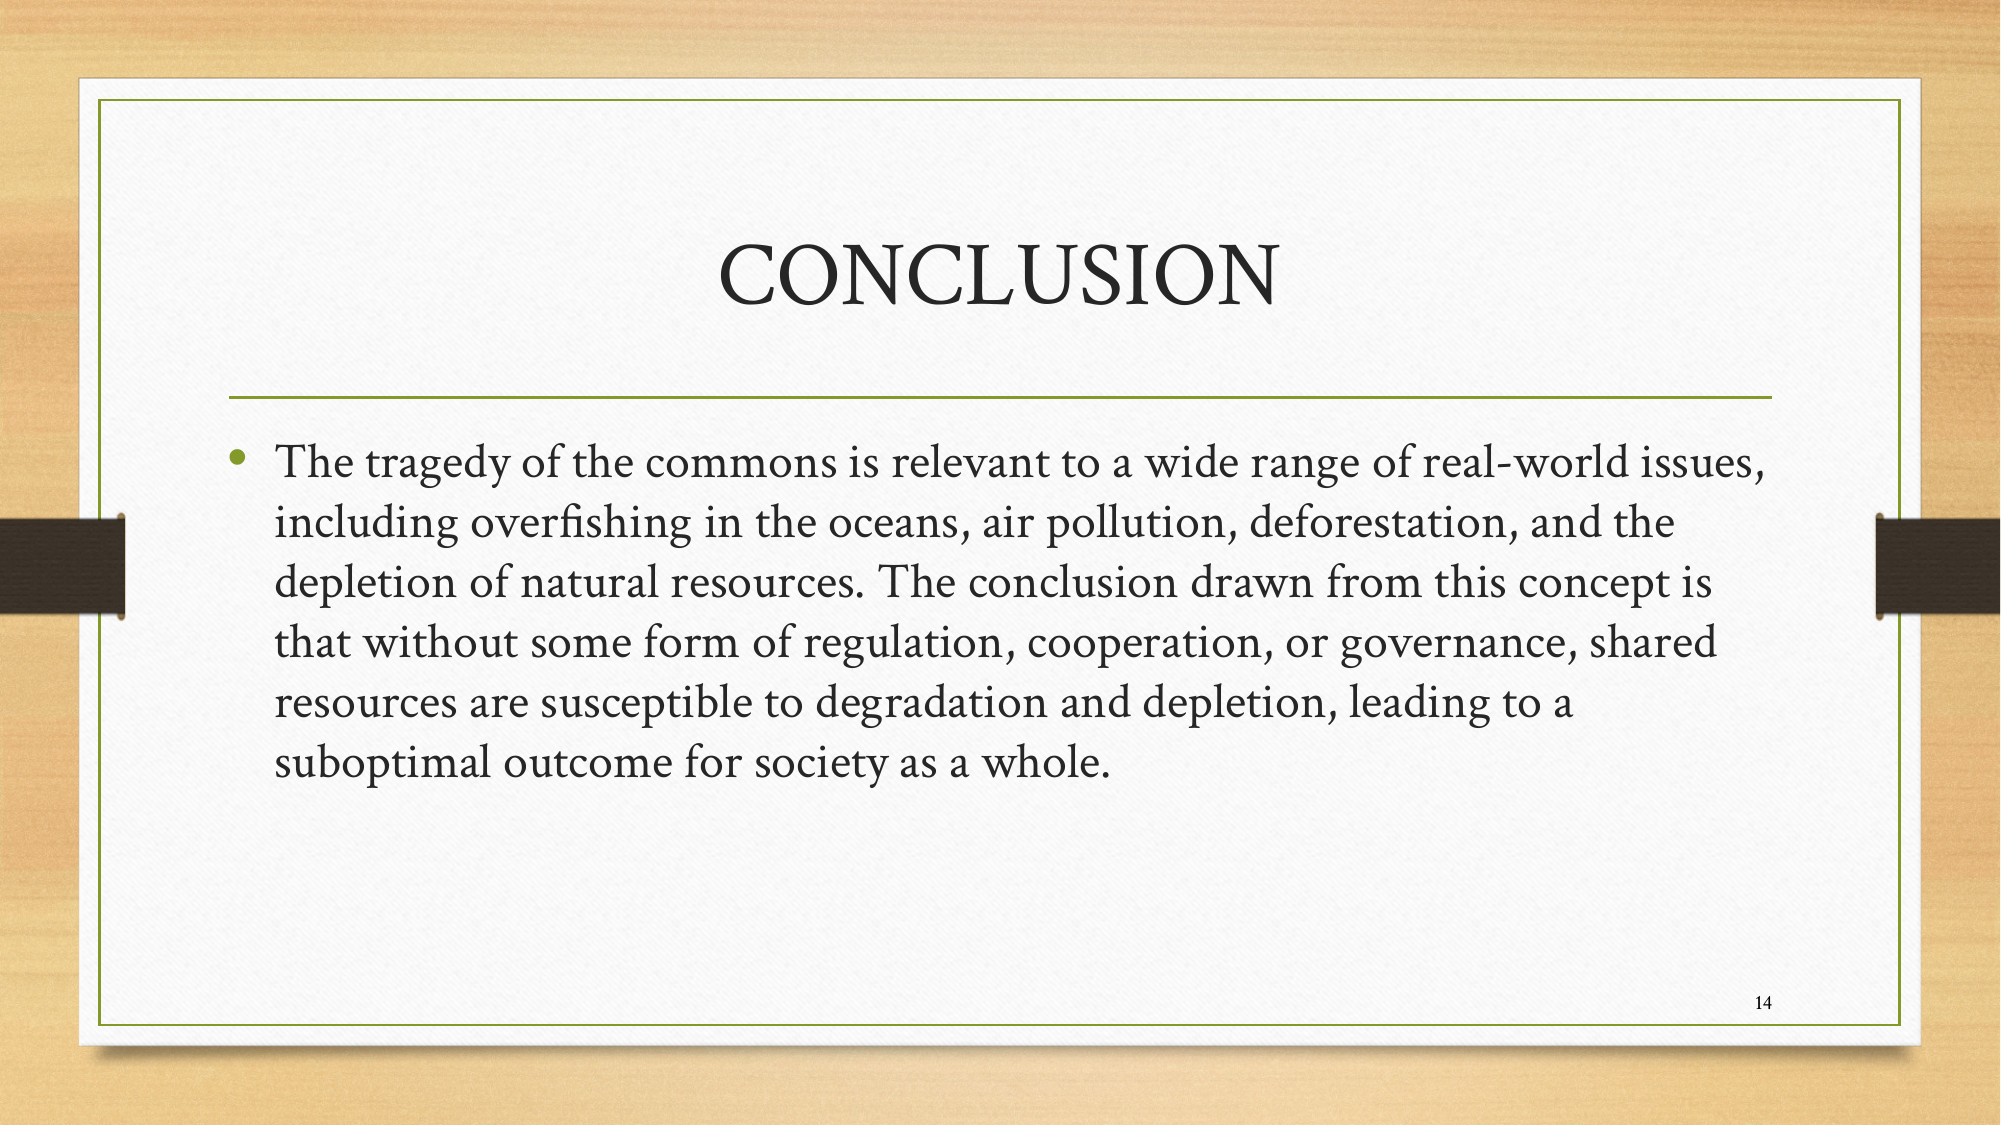

# CONCLUSION
The tragedy of the commons is relevant to a wide range of real-world issues, including overfishing in the oceans, air pollution, deforestation, and the depletion of natural resources. The conclusion drawn from this concept is that without some form of regulation, cooperation, or governance, shared resources are susceptible to degradation and depletion, leading to a suboptimal outcome for society as a whole.
14